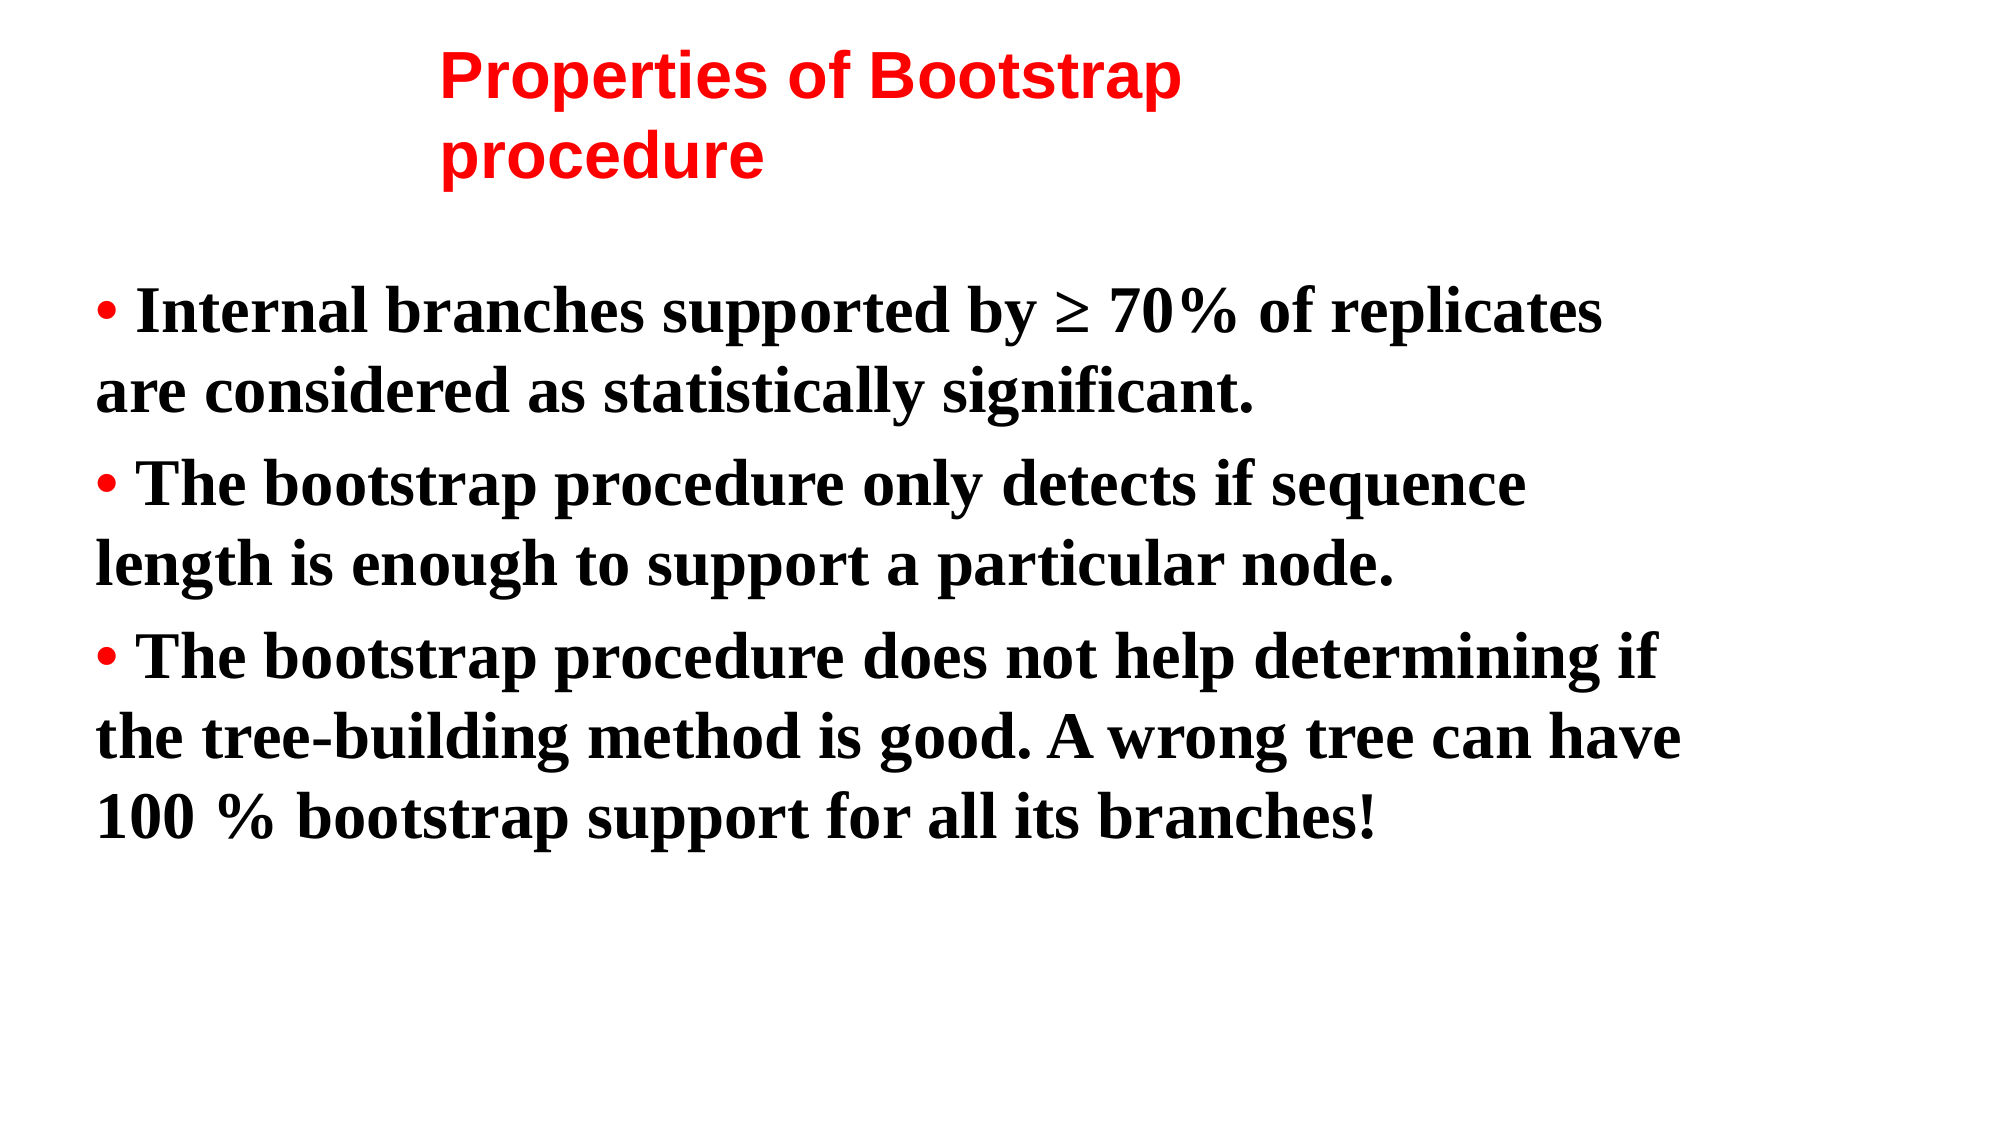

Properties of Bootstrap procedure
• Internal branches supported by ≥ 70% of replicates are considered as statistically significant.
• The bootstrap procedure only detects if sequence length is enough to support a particular node.
• The bootstrap procedure does not help determining if the tree-building method is good. A wrong tree can have 100 % bootstrap support for all its branches!